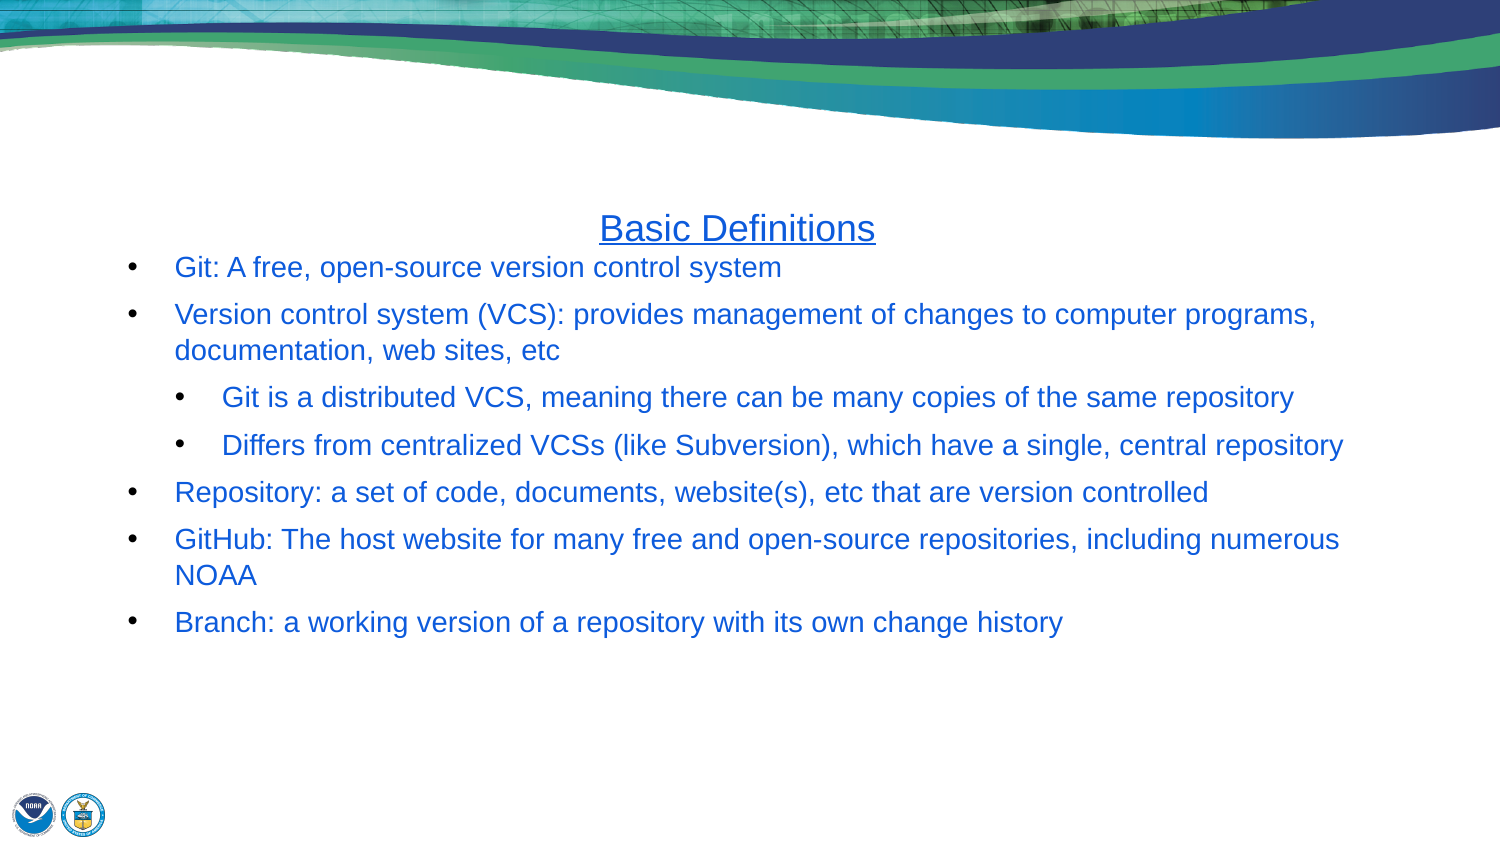

Basic Definitions
Git: A free, open-source version control system
Version control system (VCS): provides management of changes to computer programs, documentation, web sites, etc
Git is a distributed VCS, meaning there can be many copies of the same repository
Differs from centralized VCSs (like Subversion), which have a single, central repository
Repository: a set of code, documents, website(s), etc that are version controlled
GitHub: The host website for many free and open-source repositories, including numerous NOAA
Branch: a working version of a repository with its own change history